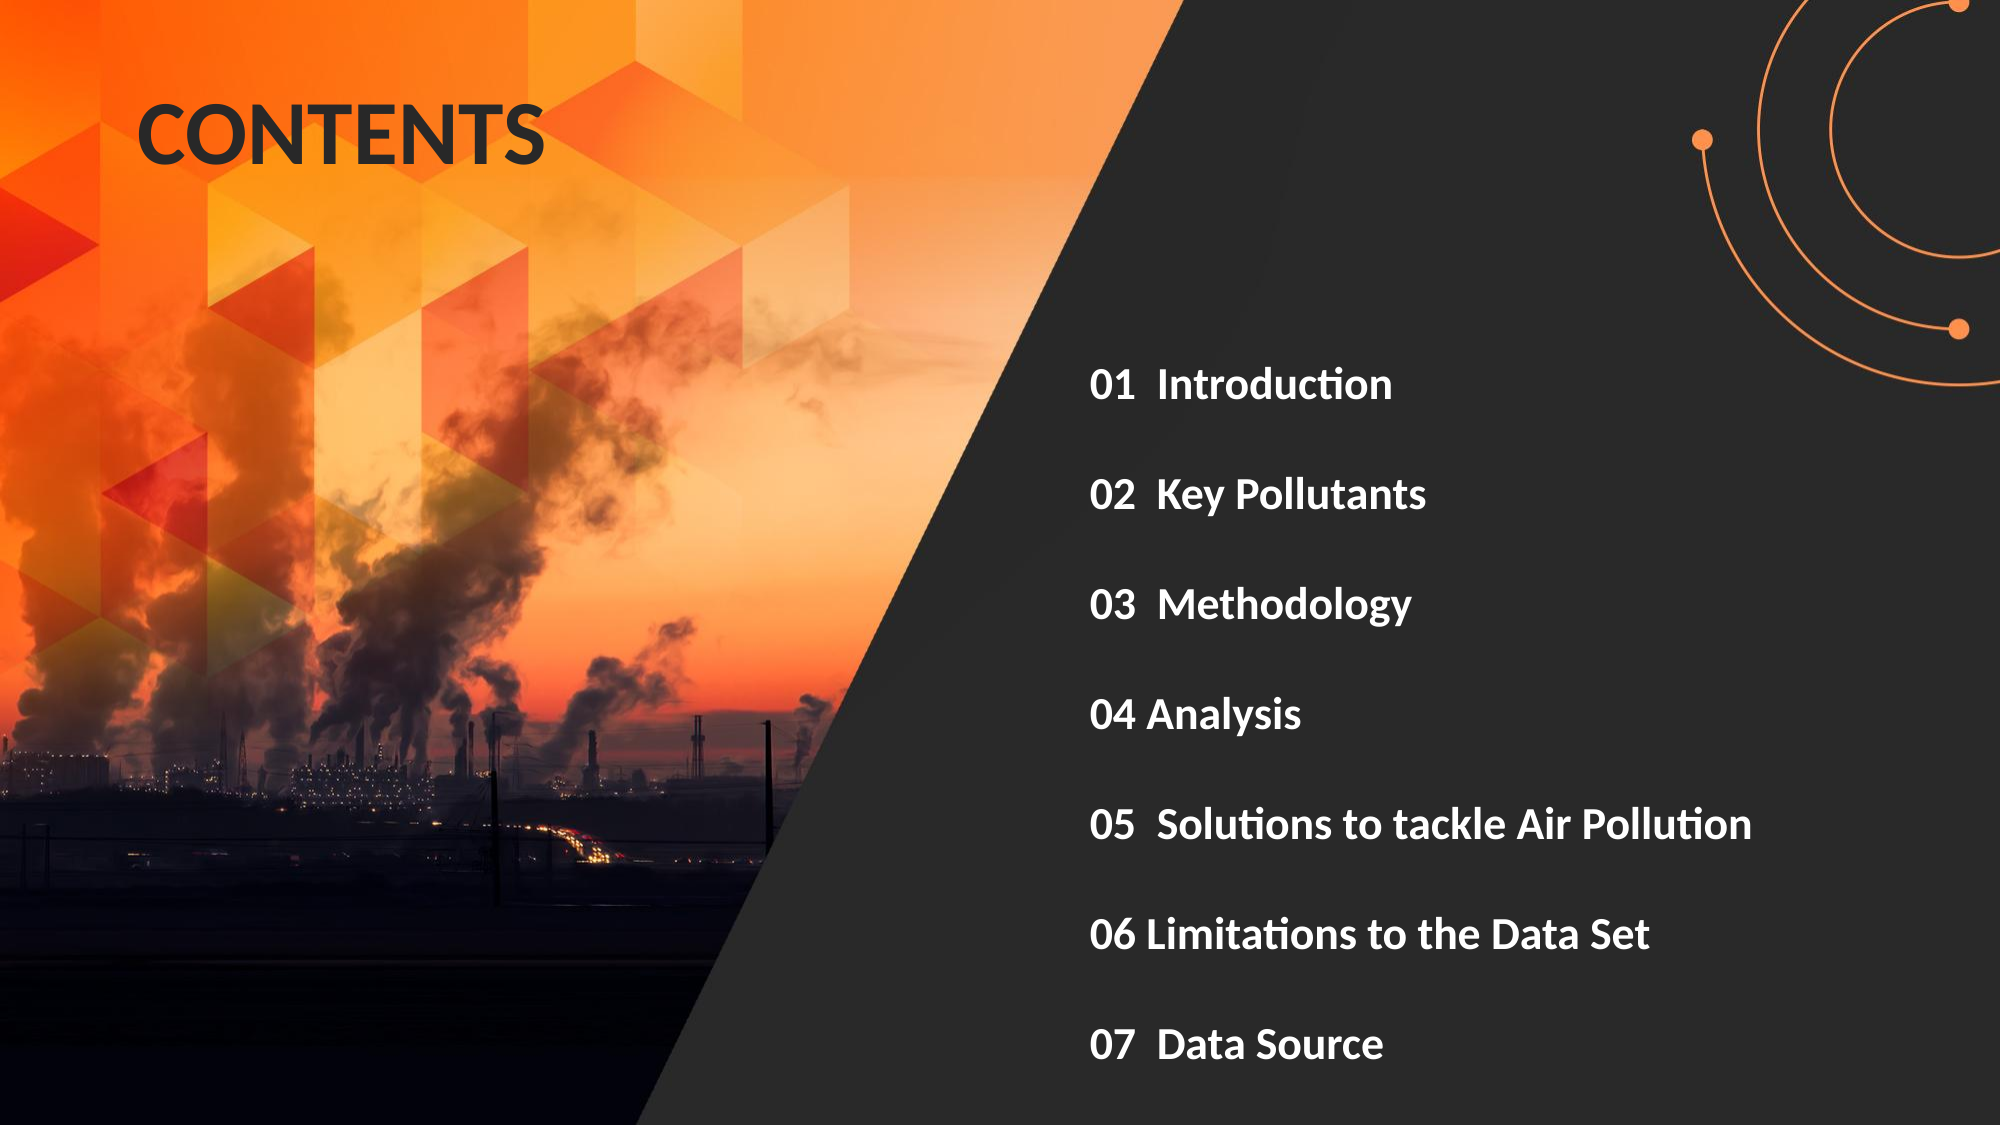

CONTENTS
01  Introduction
02  Key Pollutants
03  Methodology
04 Analysis
05  Solutions to tackle Air Pollution
06 Limitations to the Data Set
07  Data Source